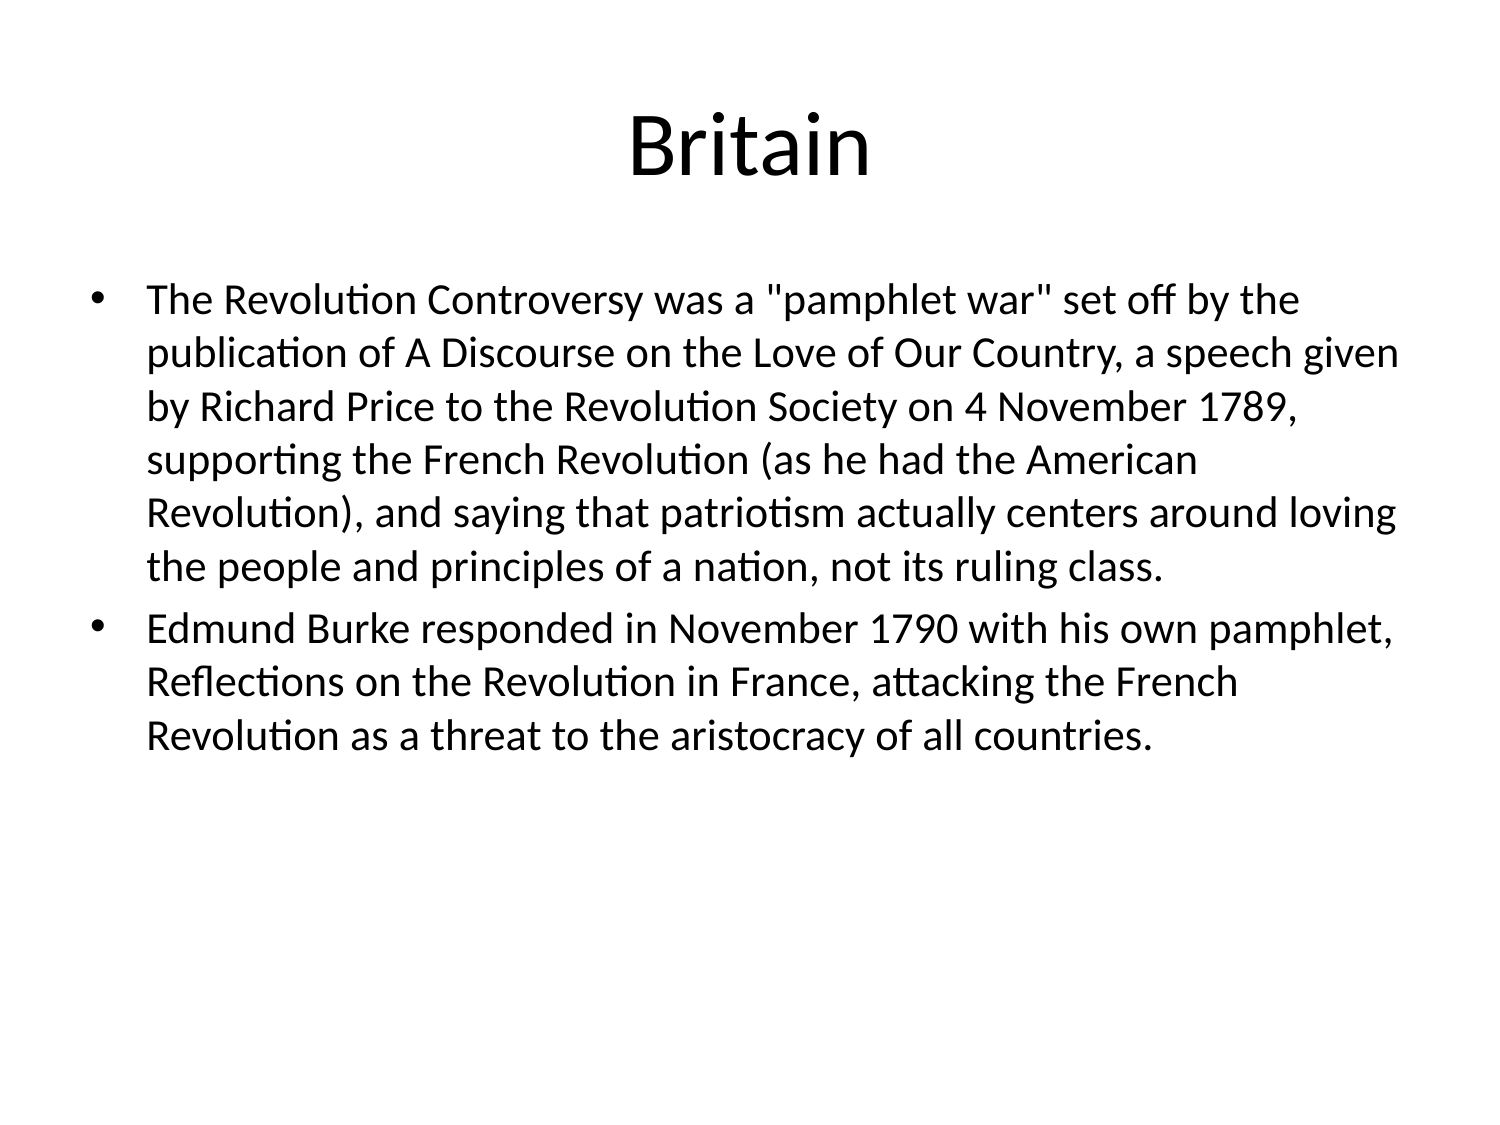

# Britain
The Revolution Controversy was a "pamphlet war" set off by the publication of A Discourse on the Love of Our Country, a speech given by Richard Price to the Revolution Society on 4 November 1789, supporting the French Revolution (as he had the American Revolution), and saying that patriotism actually centers around loving the people and principles of a nation, not its ruling class.
Edmund Burke responded in November 1790 with his own pamphlet, Reflections on the Revolution in France, attacking the French Revolution as a threat to the aristocracy of all countries.